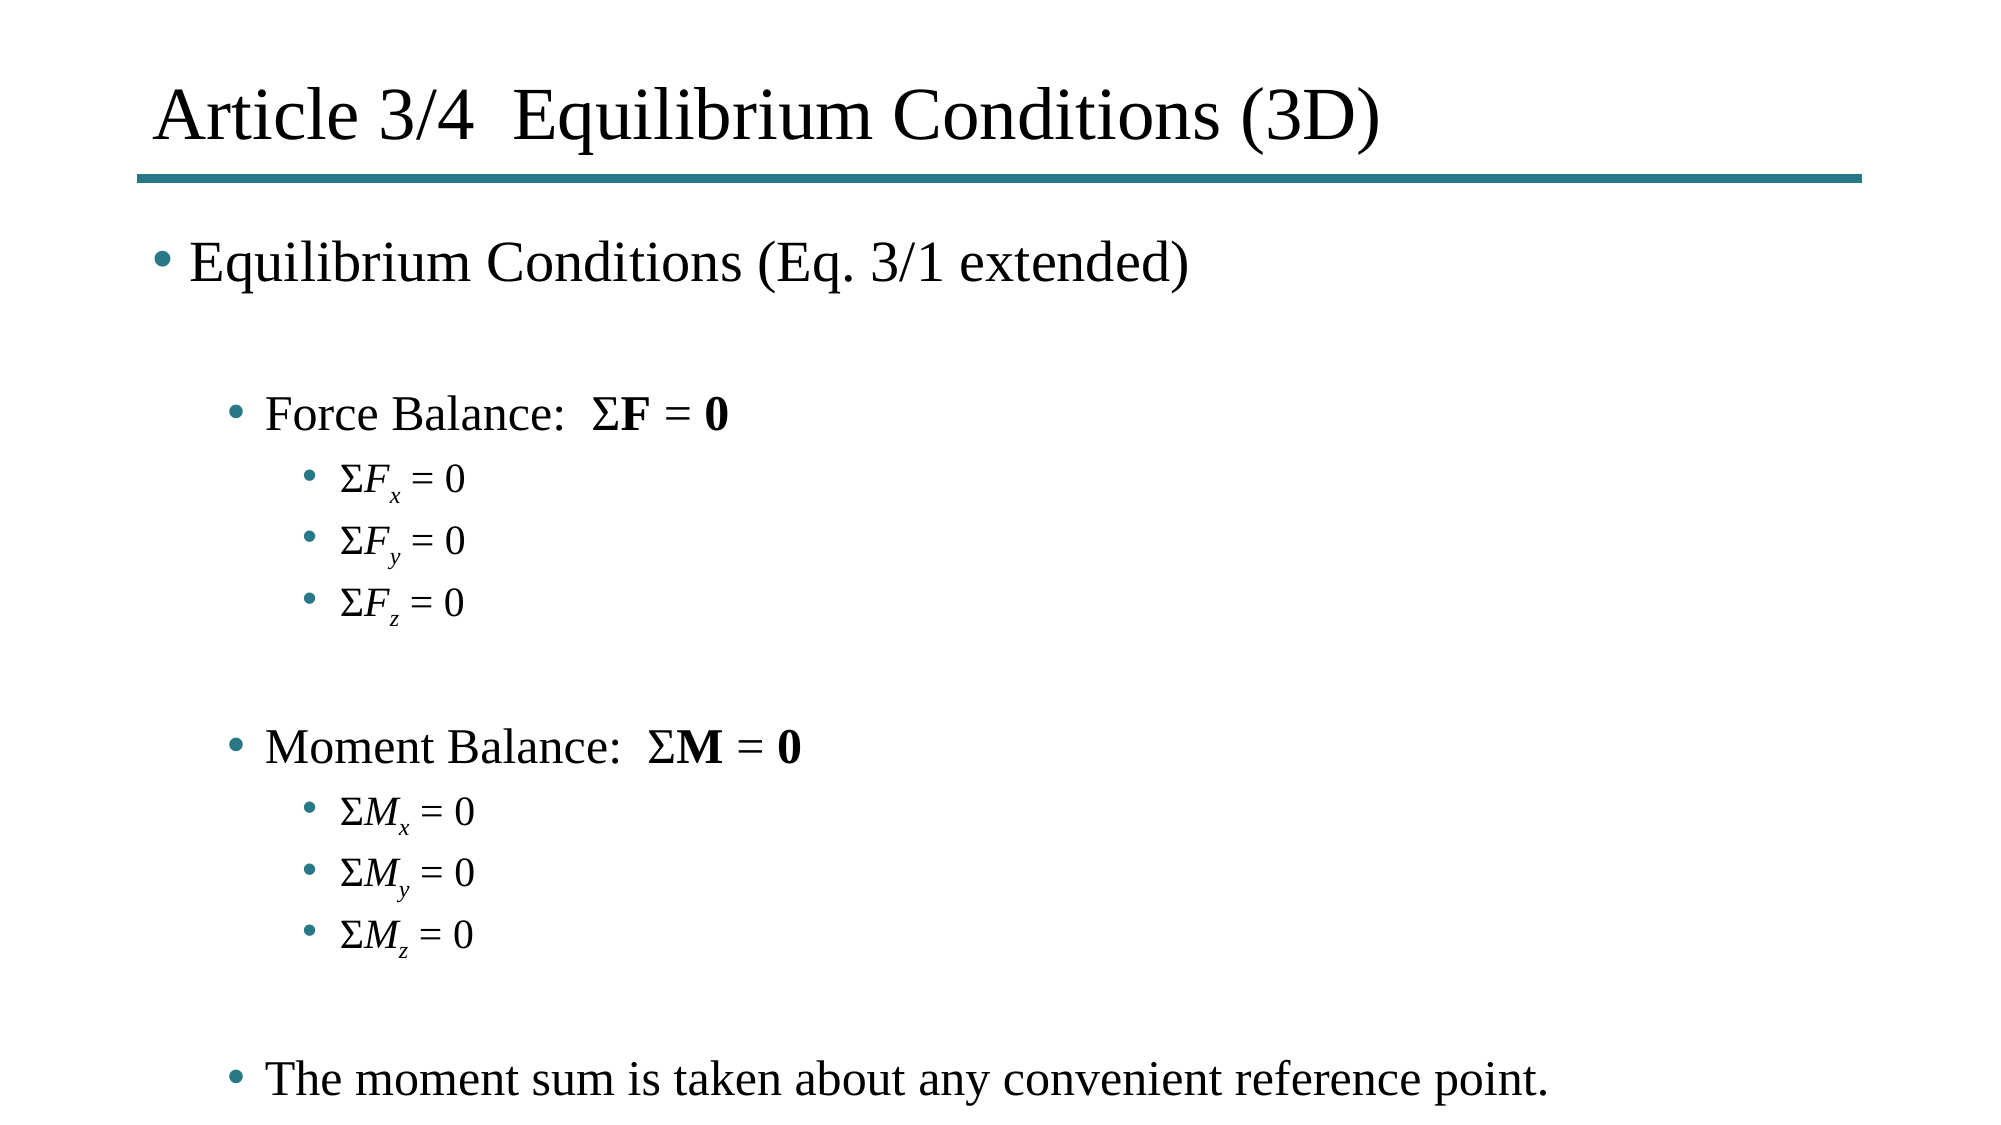

# Article 3/4  Equilibrium Conditions (3D)
Equilibrium Conditions (Eq. 3/1 extended)

Force Balance:  ΣF = 0
ΣFx = 0
ΣFy = 0
ΣFz = 0

Moment Balance:  ΣM = 0
ΣMx = 0
ΣMy = 0
ΣMz = 0

The moment sum is taken about any convenient reference point.